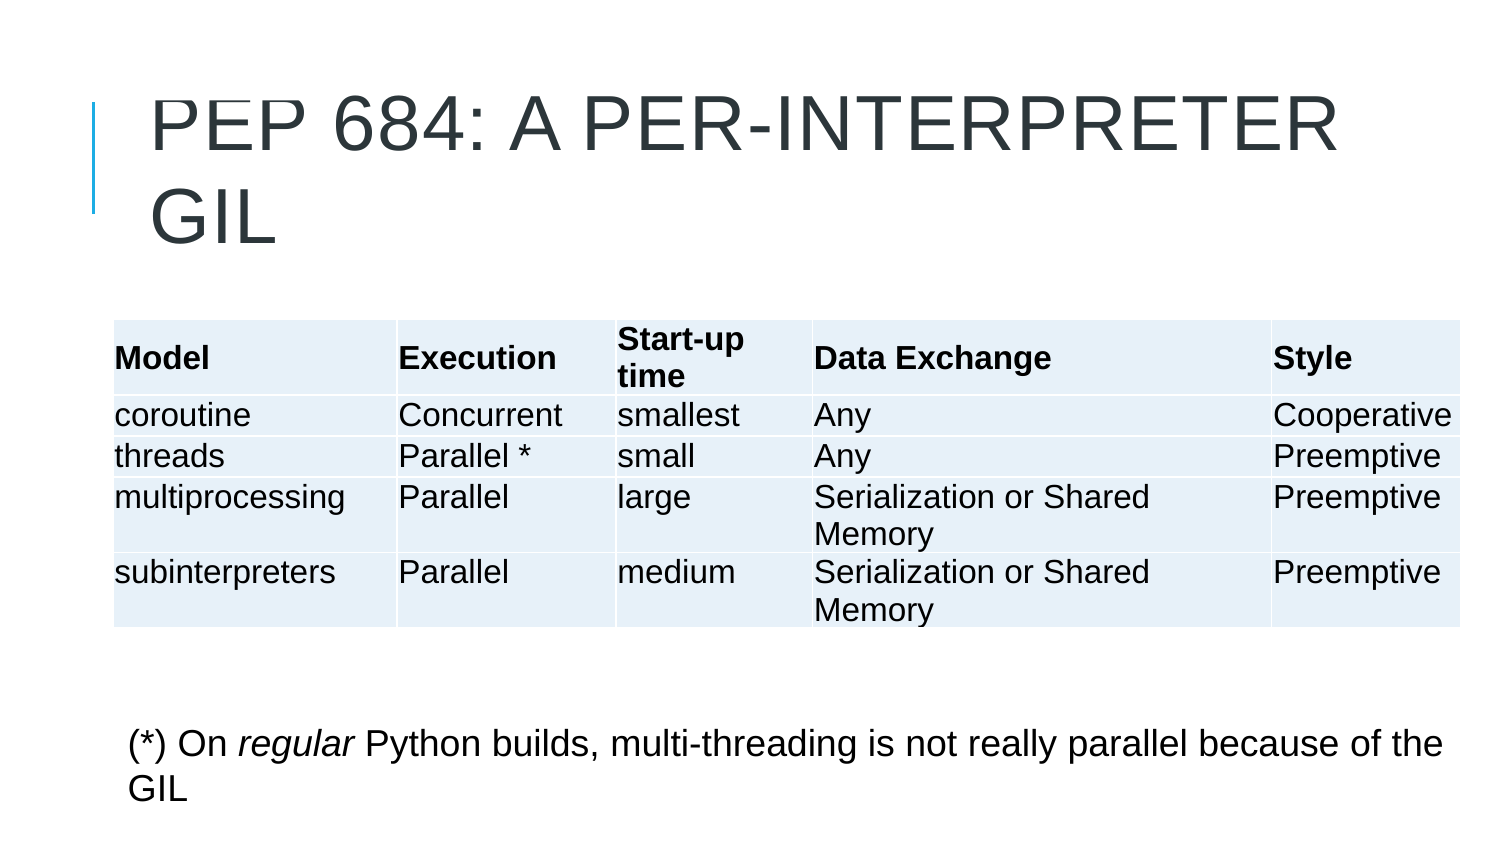

14
# PEP 684: A Per-Interpreter GIL
| Model | Execution | Start-up time | Data Exchange | Style |
| --- | --- | --- | --- | --- |
| coroutine | Concurrent | smallest | Any | Cooperative |
| threads | Parallel \* | small | Any | Preemptive |
| multiprocessing | Parallel | large | Serialization or Shared Memory | Preemptive |
| subinterpreters | Parallel | medium | Serialization or Shared Memory | Preemptive |
(*) On regular Python builds, multi-threading is not really parallel because of the GIL